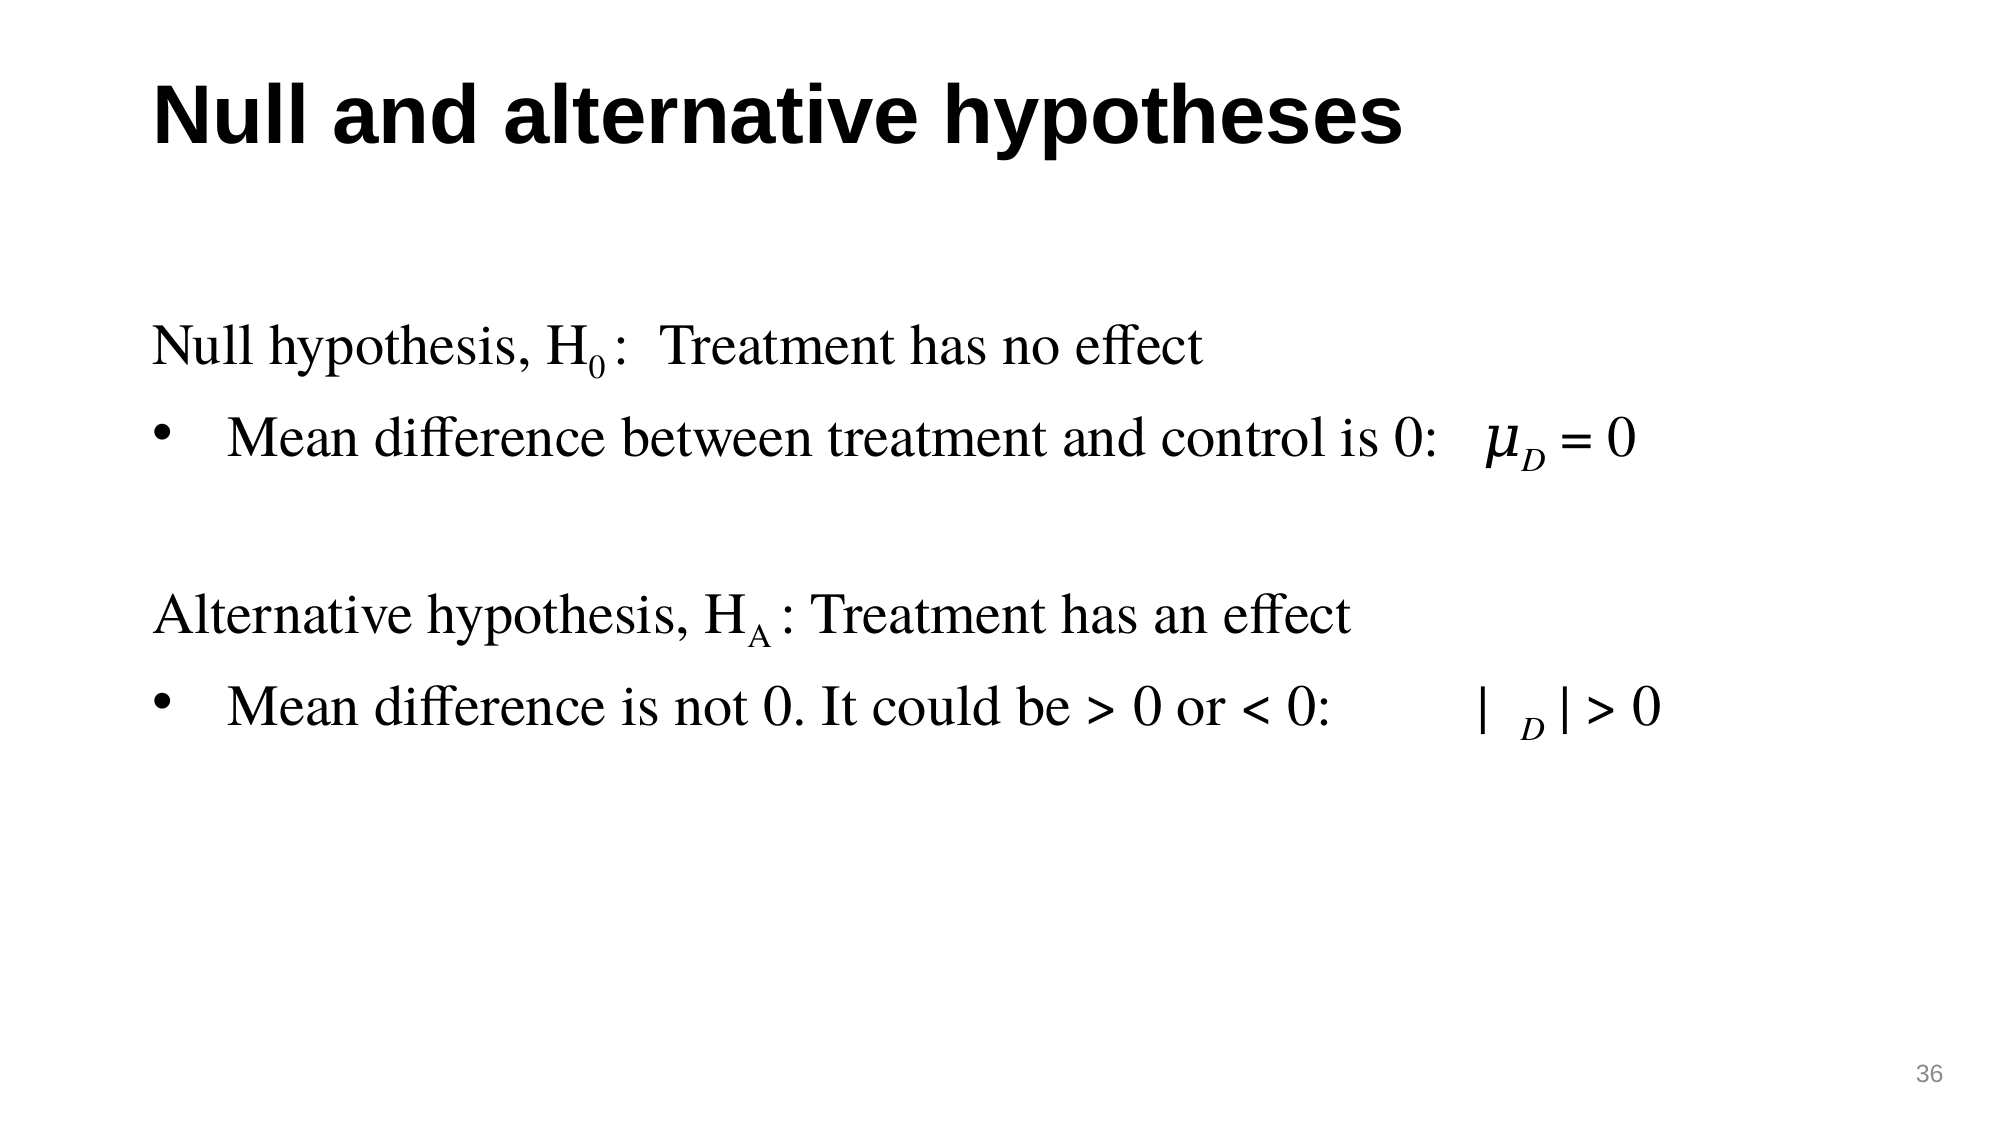

# Null and alternative hypotheses
Null hypothesis, H0 :  Treatment has no effect
Mean difference between treatment and control is 0:   𝜇D = 0

Alternative hypothesis, HA : Treatment has an effect
Mean difference is not 0. It could be > 0 or < 0:          | 𝜇D | > 0
36